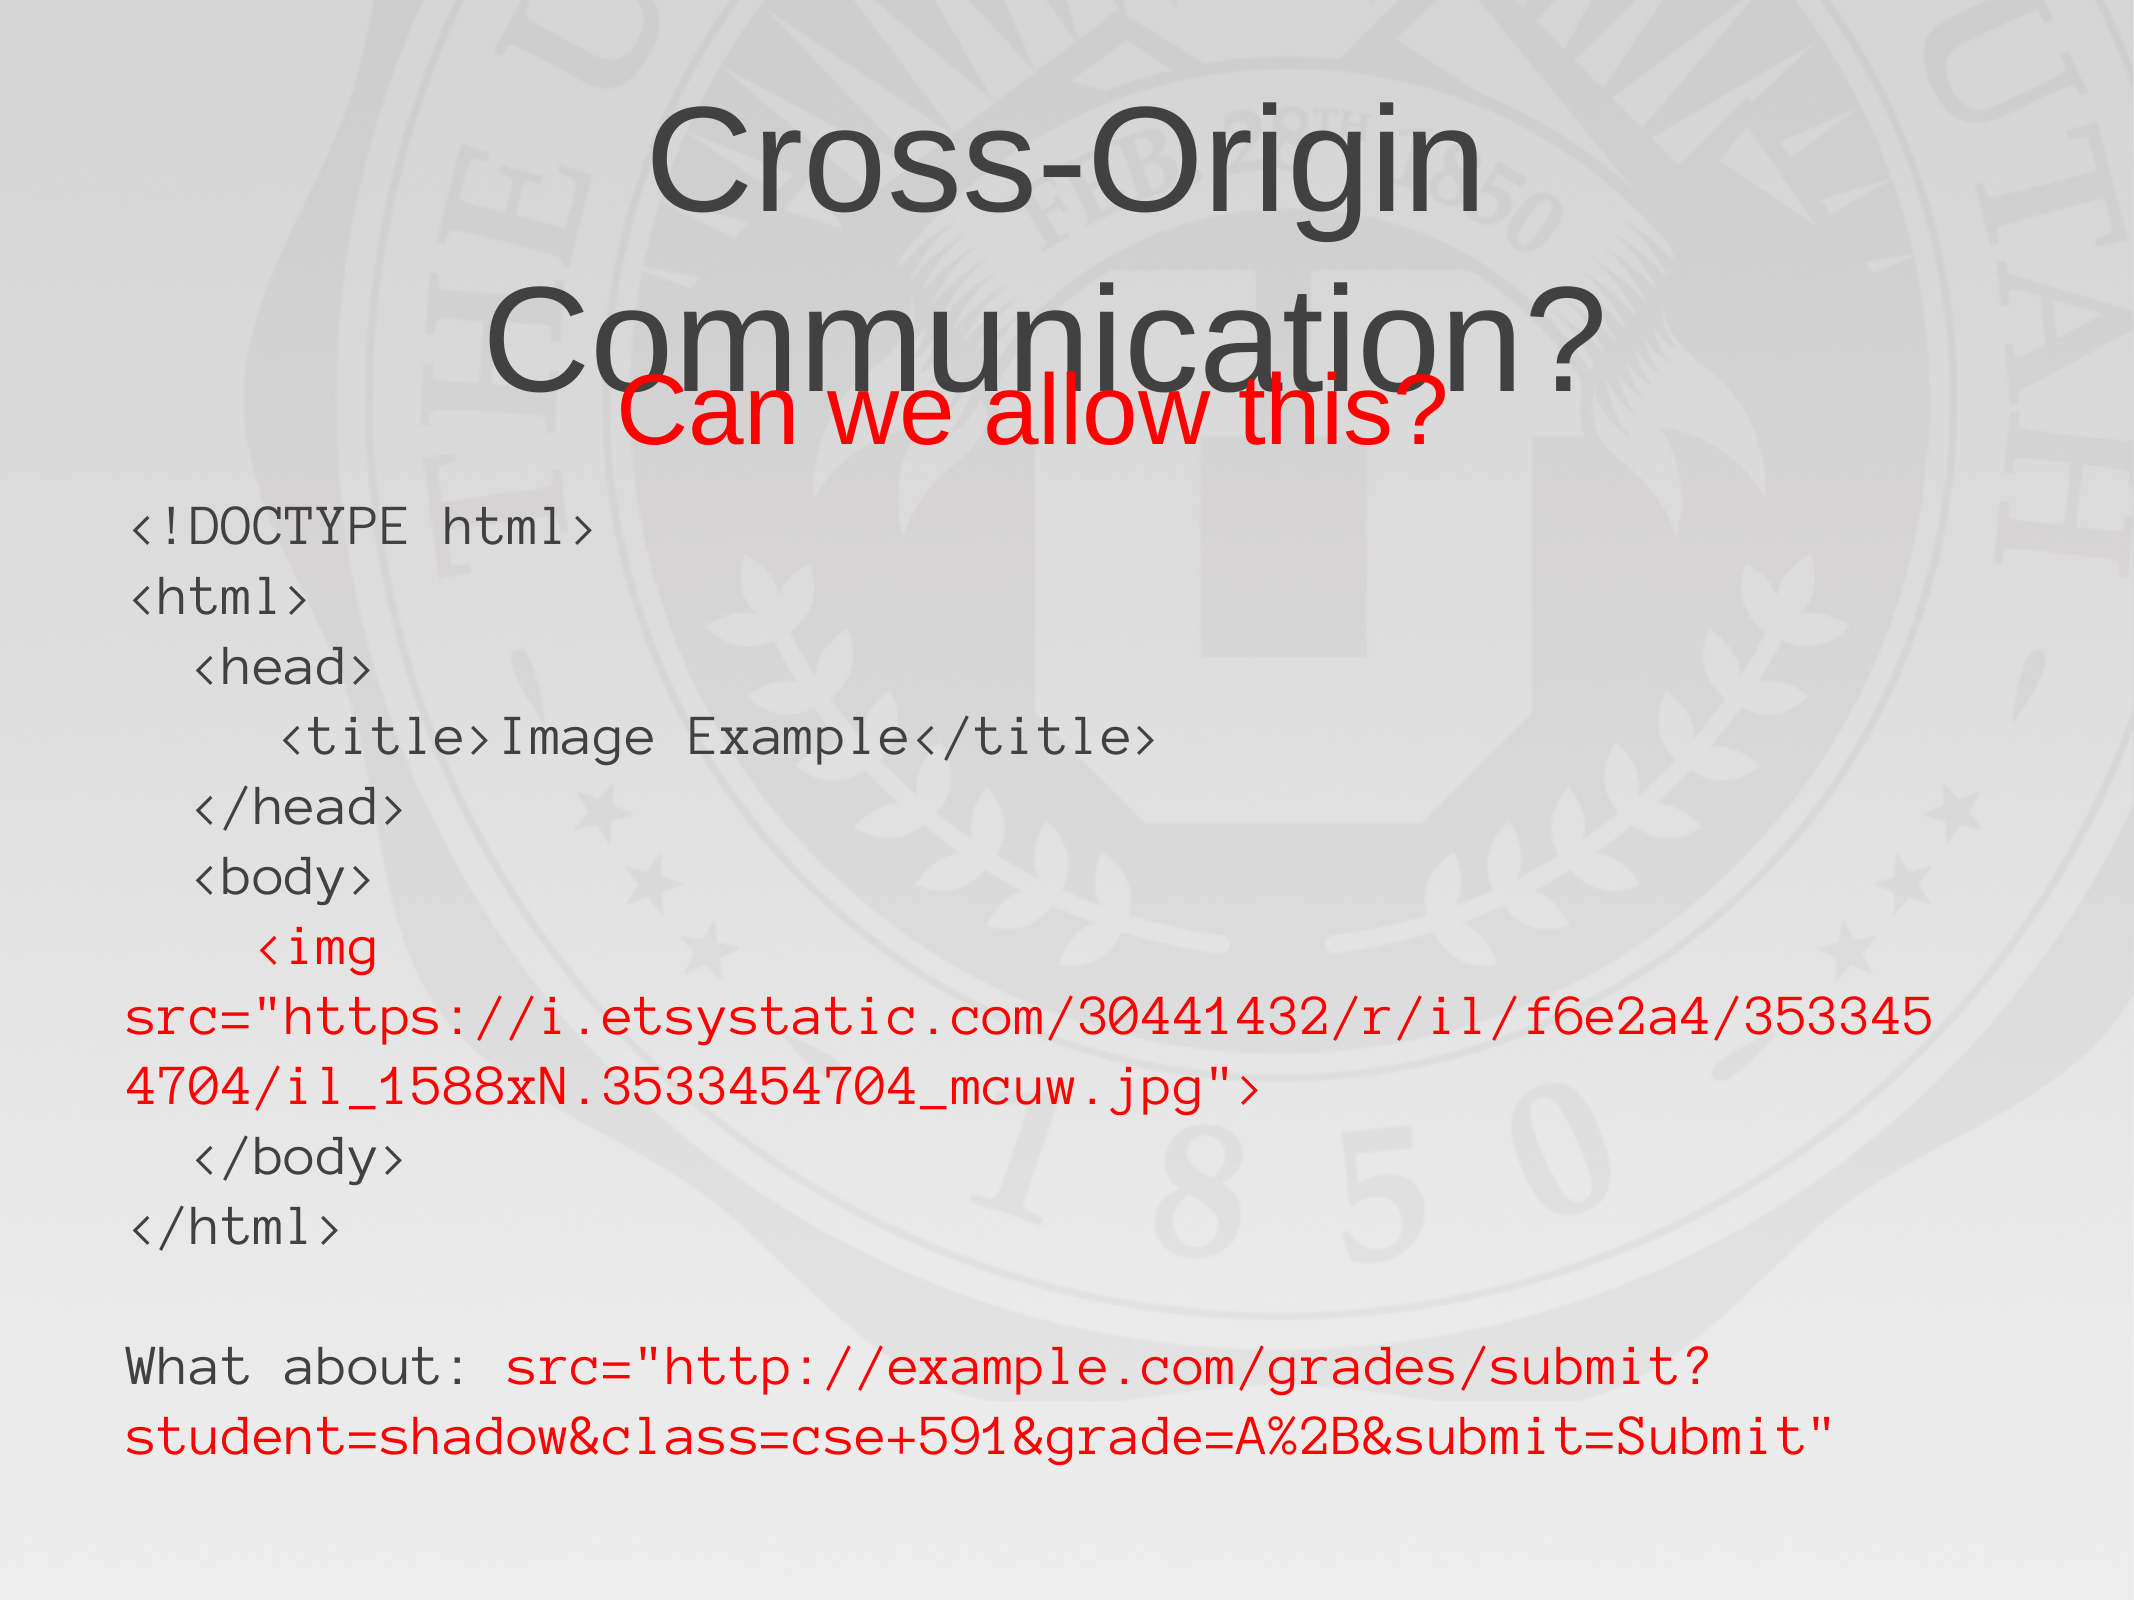

# Cross-Origin Communication?
Can we allow this?
<!DOCTYPE html>
<html>
  <head>
	<title>Image Example</title>
  </head>
  <body>
    <img src="https://i.etsystatic.com/30441432/r/il/f6e2a4/3533454704/il_1588xN.3533454704_mcuw.jpg">
  </body>
</html>

What about: src="http://example.com/grades/submit?student=shadow&class=cse+591&grade=A%2B&submit=Submit"